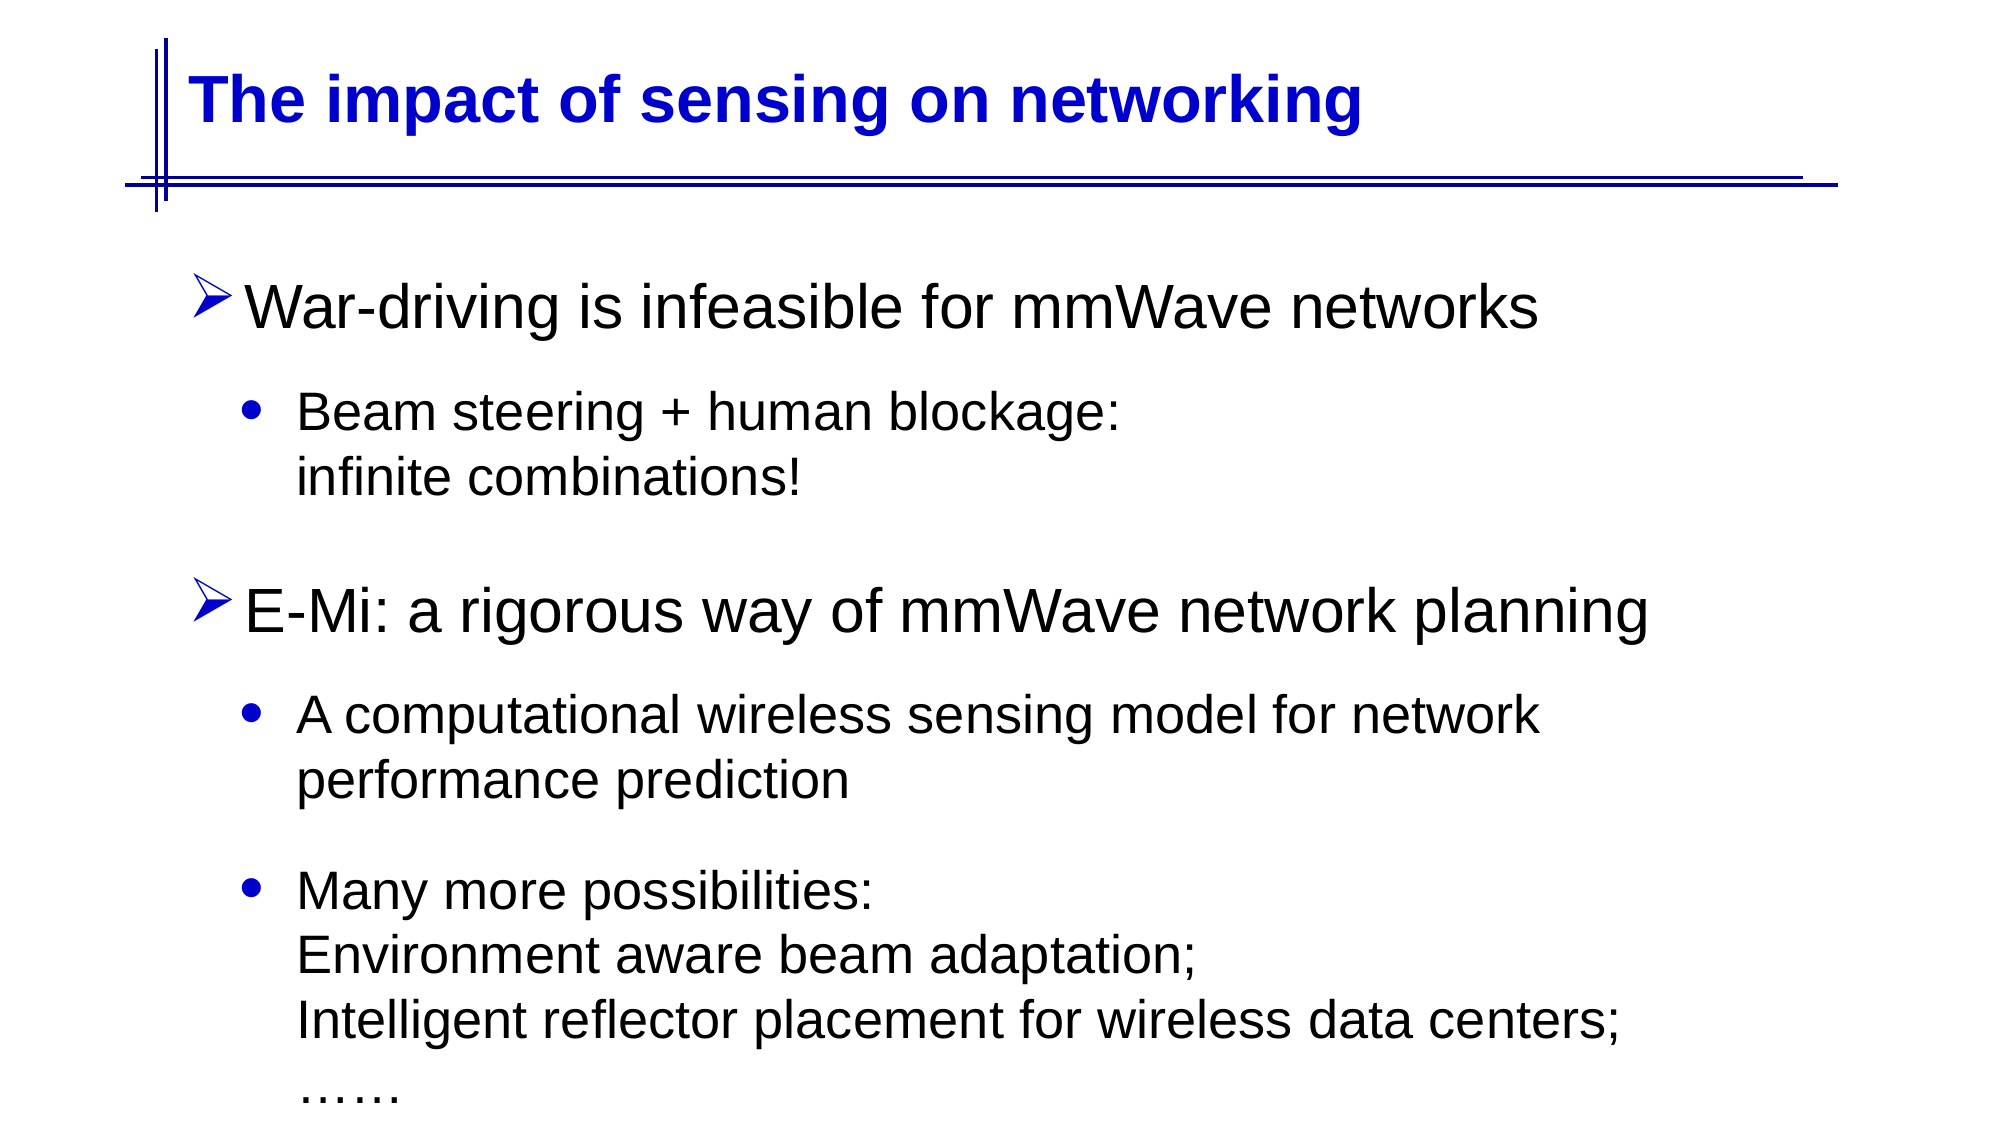

# The impact of sensing on networking
War-driving is infeasible for mmWave networks
Beam steering + human blockage:
infinite combinations!
E-Mi: a rigorous way of mmWave network planning
A computational wireless sensing model for network performance prediction
Many more possibilities:
Environment aware beam adaptation;
Intelligent reflector placement for wireless data centers;
……